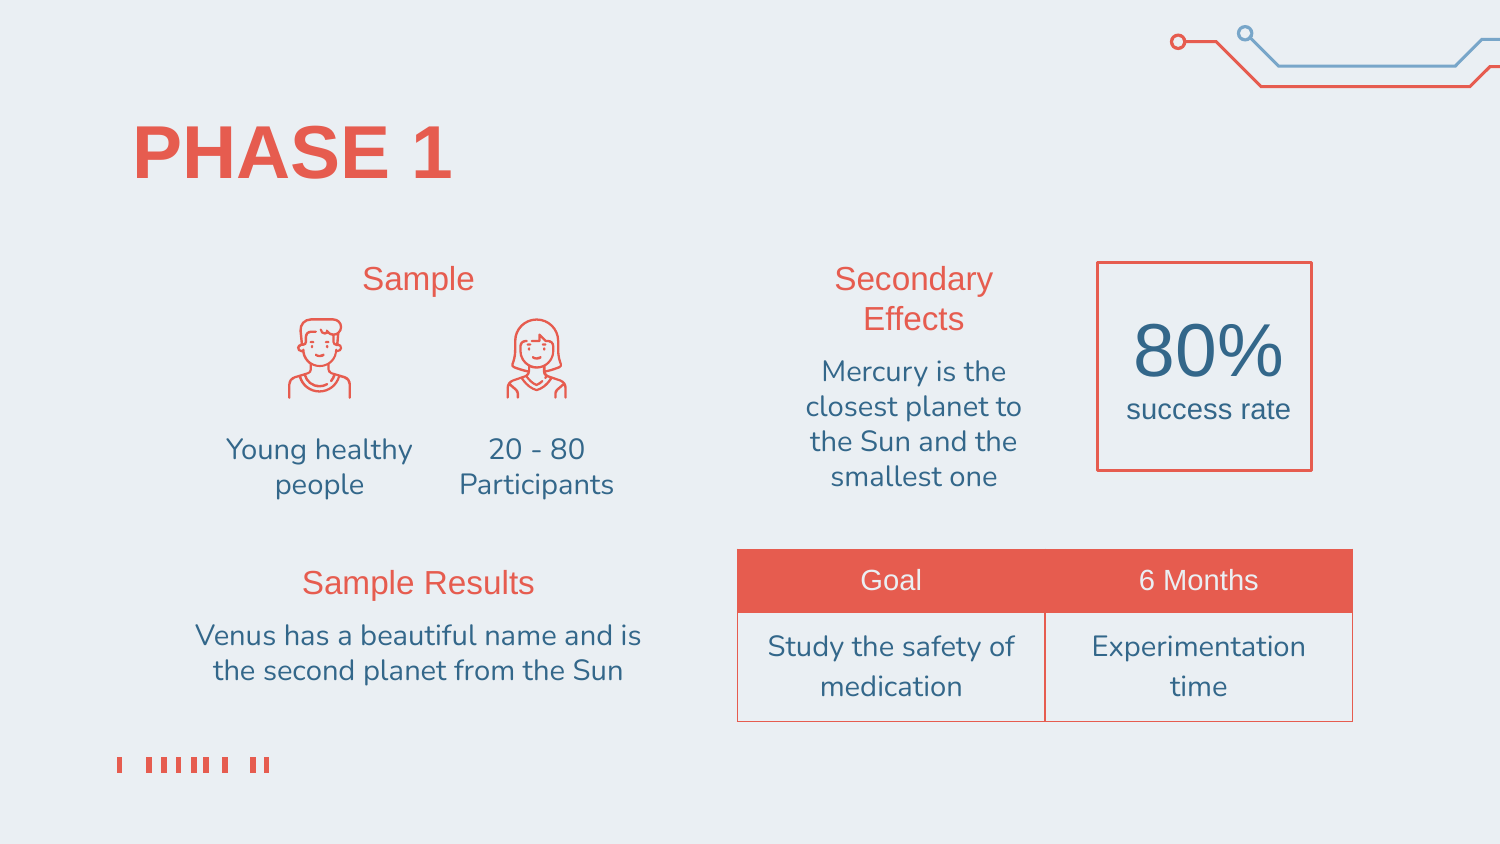

# PHASE 1
Sample
Secondary
Effects

80%

Mercury is the closest planet to the Sun and the smallest one
success rate
Young healthy people
20 - 80 Participants
| Goal | 6 Months |
| --- | --- |
| Study the safety of medication | Experimentation time |
Sample Results
Venus has a beautiful name and is the second planet from the Sun